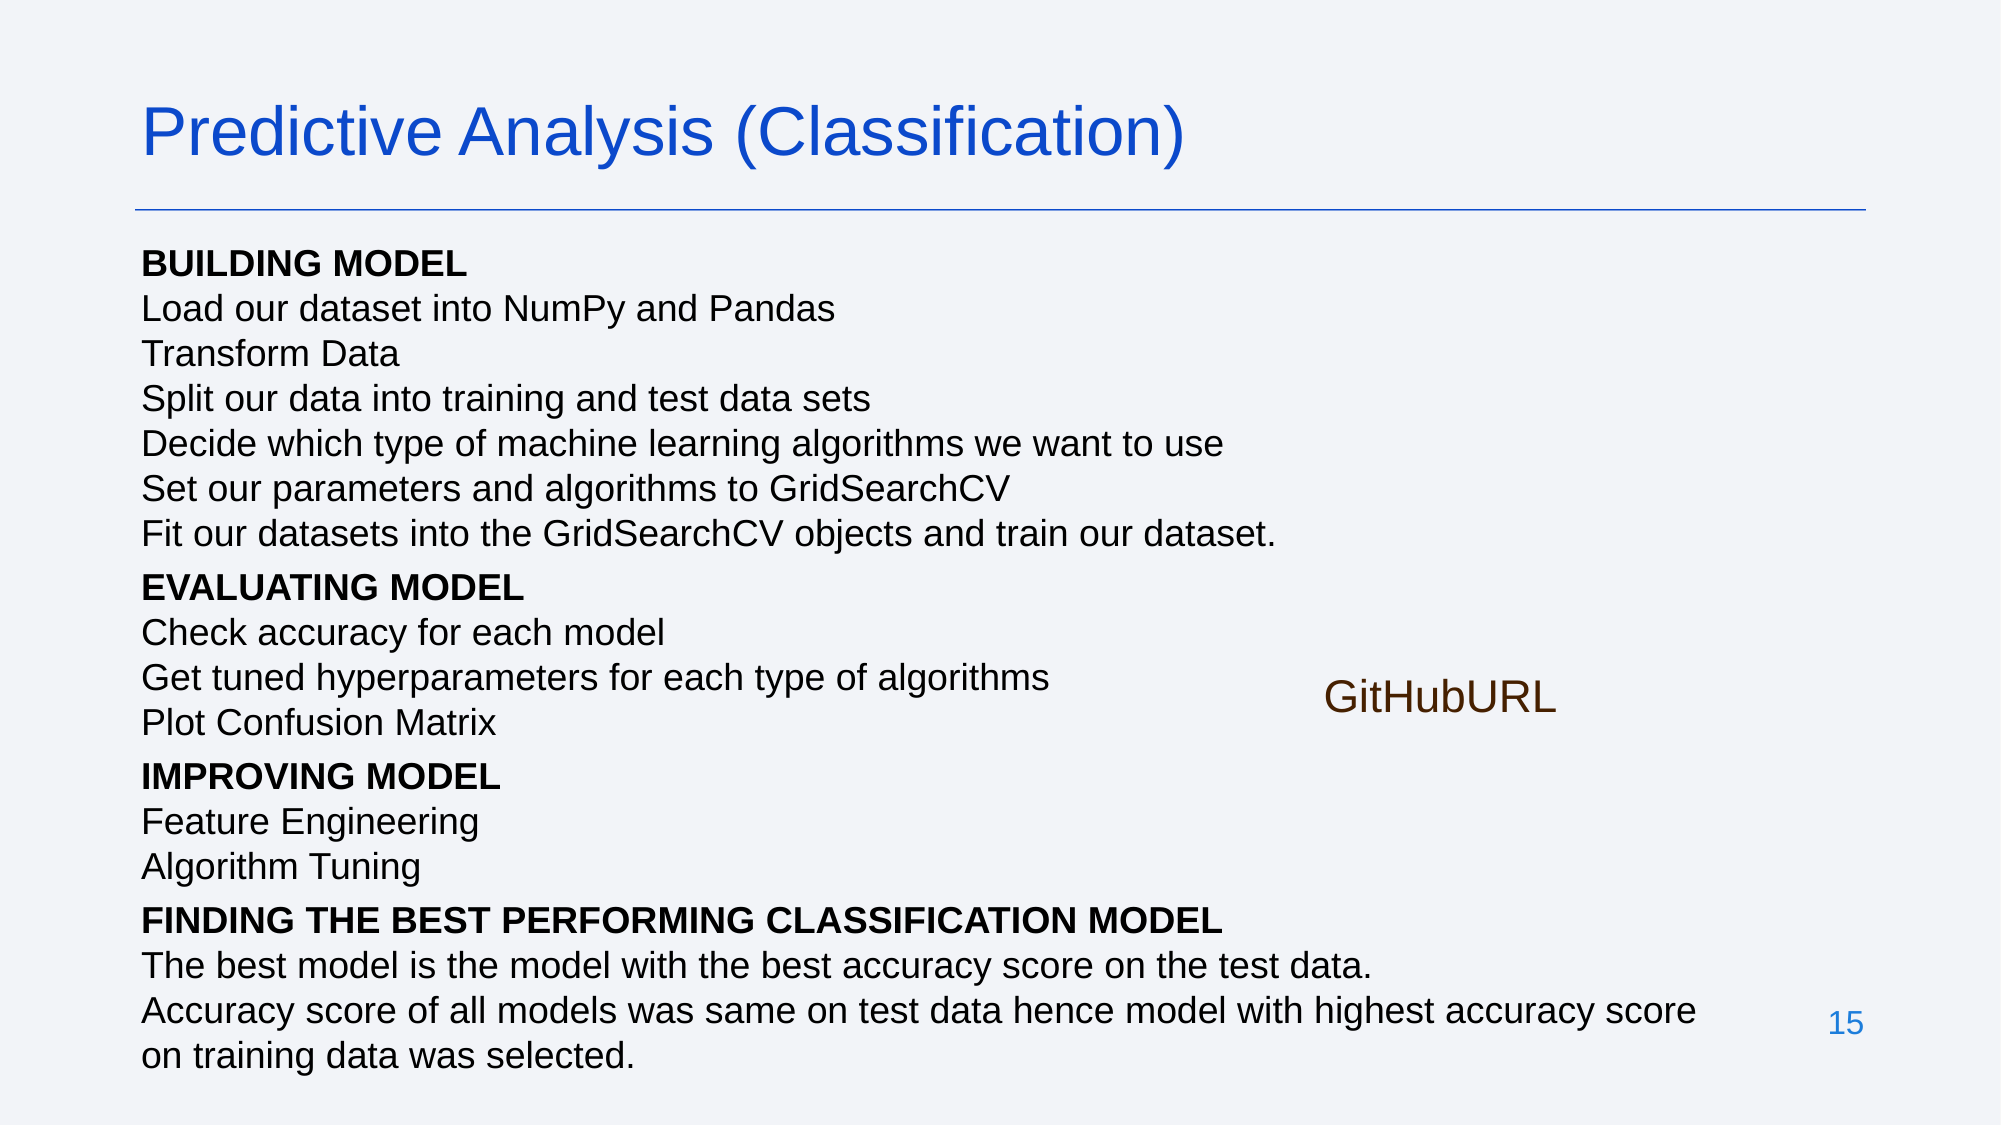

Predictive Analysis (Classification)
BUILDING MODEL
Load our dataset into NumPy and Pandas
Transform Data
Split our data into training and test data sets
Decide which type of machine learning algorithms we want to use
Set our parameters and algorithms to GridSearchCV
Fit our datasets into the GridSearchCV objects and train our dataset.
EVALUATING MODEL
Check accuracy for each model
Get tuned hyperparameters for each type of algorithms
Plot Confusion Matrix
IMPROVING MODEL
Feature Engineering
Algorithm Tuning
FINDING THE BEST PERFORMING CLASSIFICATION MODEL
The best model is the model with the best accuracy score on the test data.
Accuracy score of all models was same on test data hence model with highest accuracy score on training data was selected.
GitHubURL
15